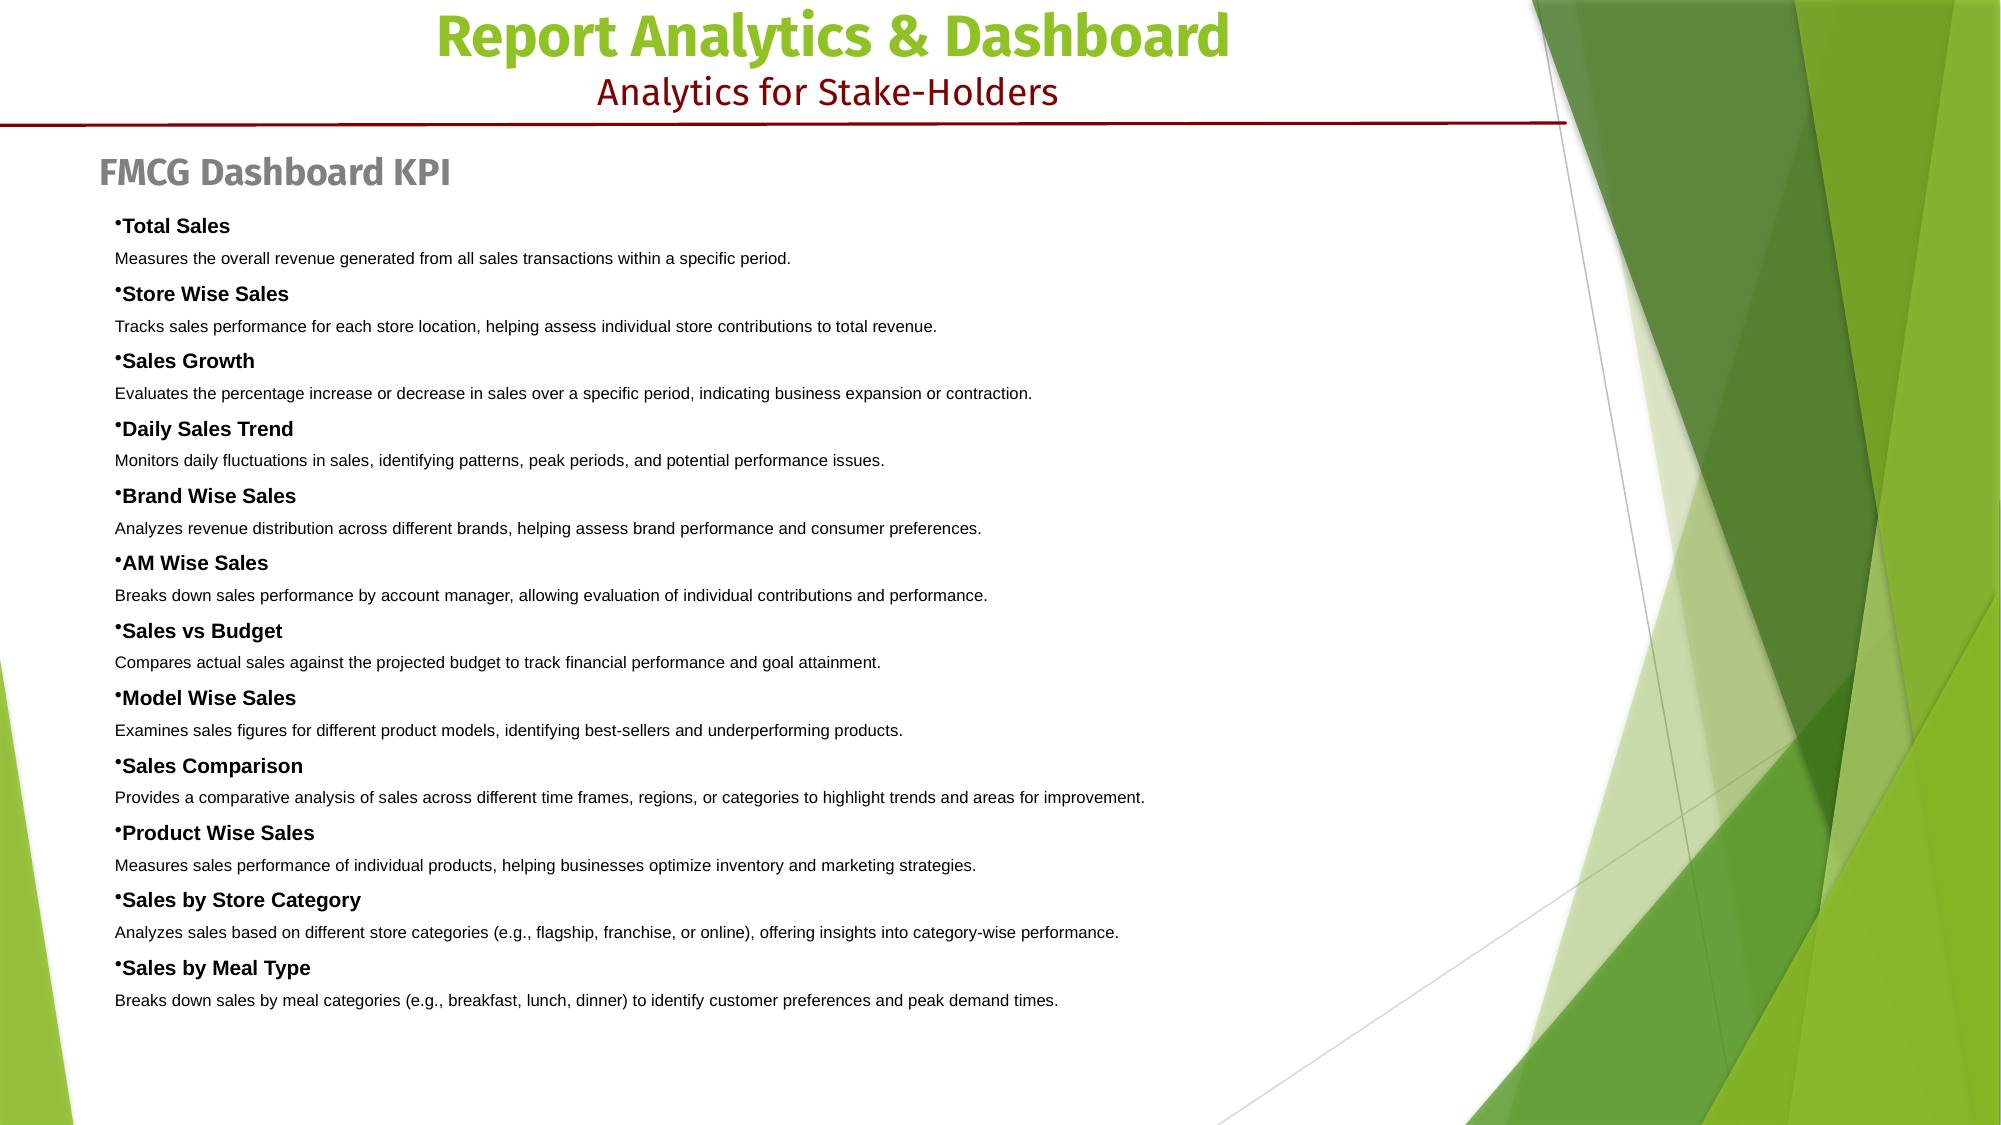

# Report Analytics & Dashboard Analytics for Stake-Holders
FMCG Dashboard KPI
Total Sales
Measures the overall revenue generated from all sales transactions within a specific period.
Store Wise Sales
Tracks sales performance for each store location, helping assess individual store contributions to total revenue.
Sales Growth
Evaluates the percentage increase or decrease in sales over a specific period, indicating business expansion or contraction.
Daily Sales Trend
Monitors daily fluctuations in sales, identifying patterns, peak periods, and potential performance issues.
Brand Wise Sales
Analyzes revenue distribution across different brands, helping assess brand performance and consumer preferences.
AM Wise Sales
Breaks down sales performance by account manager, allowing evaluation of individual contributions and performance.
Sales vs Budget
Compares actual sales against the projected budget to track financial performance and goal attainment.
Model Wise Sales
Examines sales figures for different product models, identifying best-sellers and underperforming products.
Sales Comparison
Provides a comparative analysis of sales across different time frames, regions, or categories to highlight trends and areas for improvement.
Product Wise Sales
Measures sales performance of individual products, helping businesses optimize inventory and marketing strategies.
Sales by Store Category
Analyzes sales based on different store categories (e.g., flagship, franchise, or online), offering insights into category-wise performance.
Sales by Meal Type
Breaks down sales by meal categories (e.g., breakfast, lunch, dinner) to identify customer preferences and peak demand times.